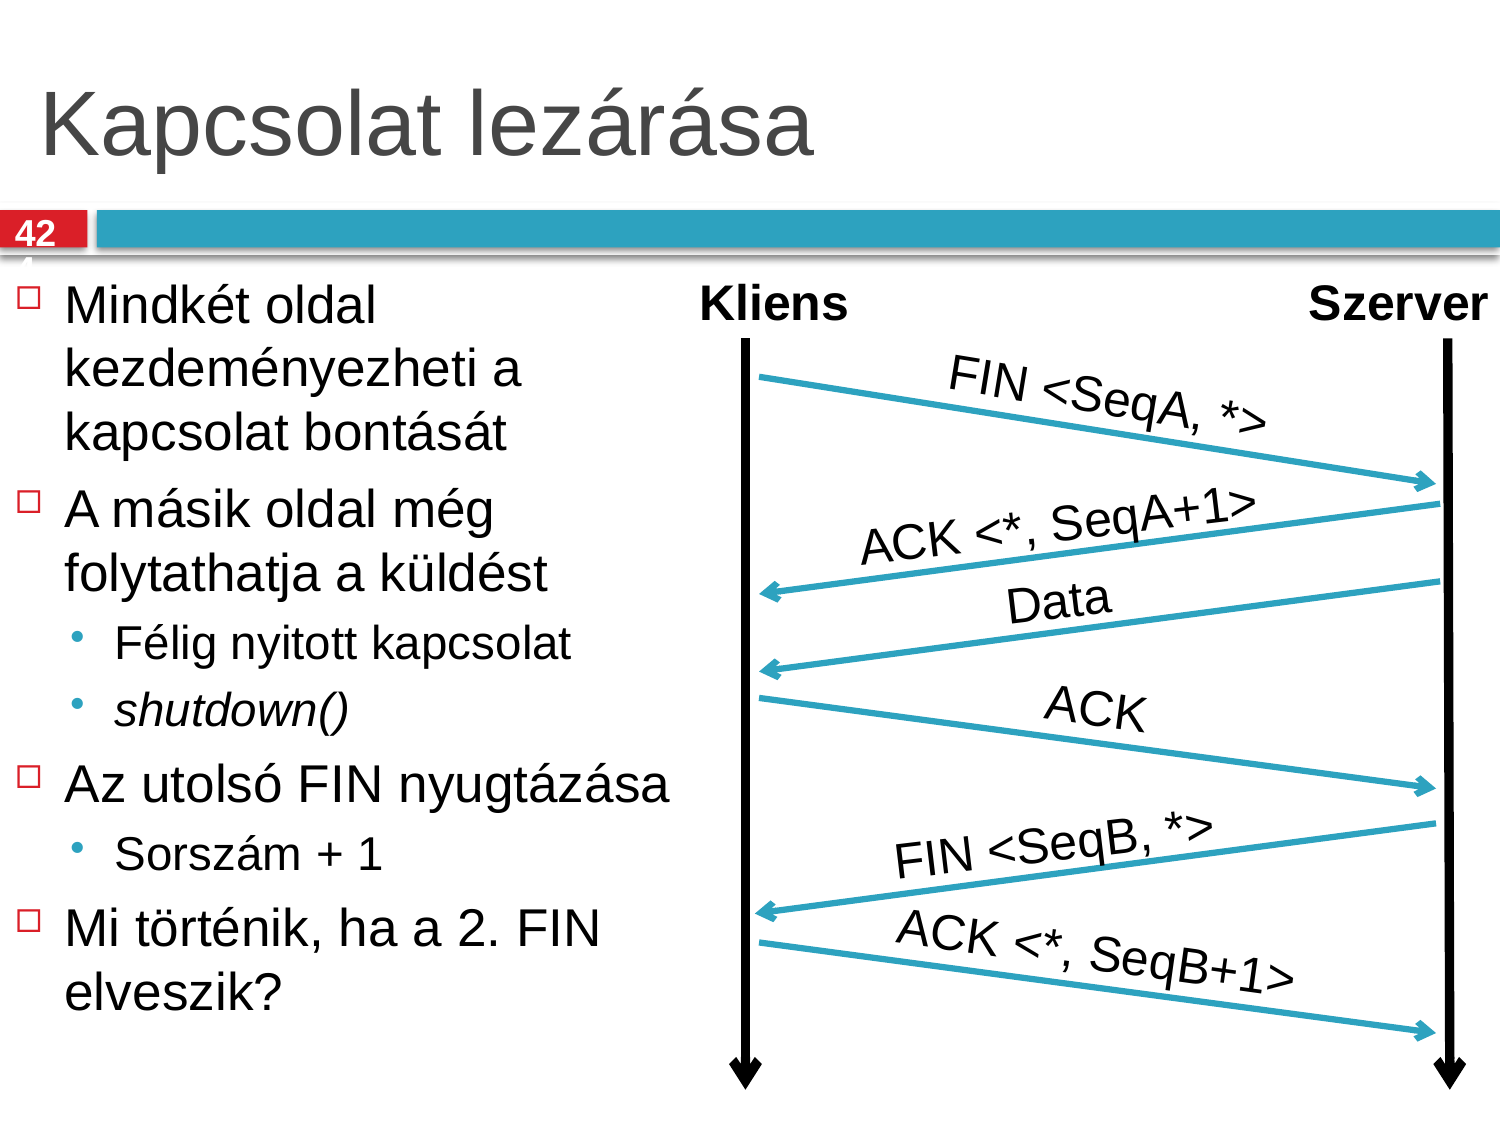

# Kapcsolat lezárása
424
Mindkét oldal kezdeményezheti a kapcsolat bontását
A másik oldal még folytathatja a küldést
Félig nyitott kapcsolat
shutdown()
Az utolsó FIN nyugtázása
Sorszám + 1
Mi történik, ha a 2. FIN elveszik?
Kliens
Szerver
FIN <SeqA, *>
ACK <*, SeqA+1>
Data
ACK
FIN <SeqB, *>
ACK <*, SeqB+1>